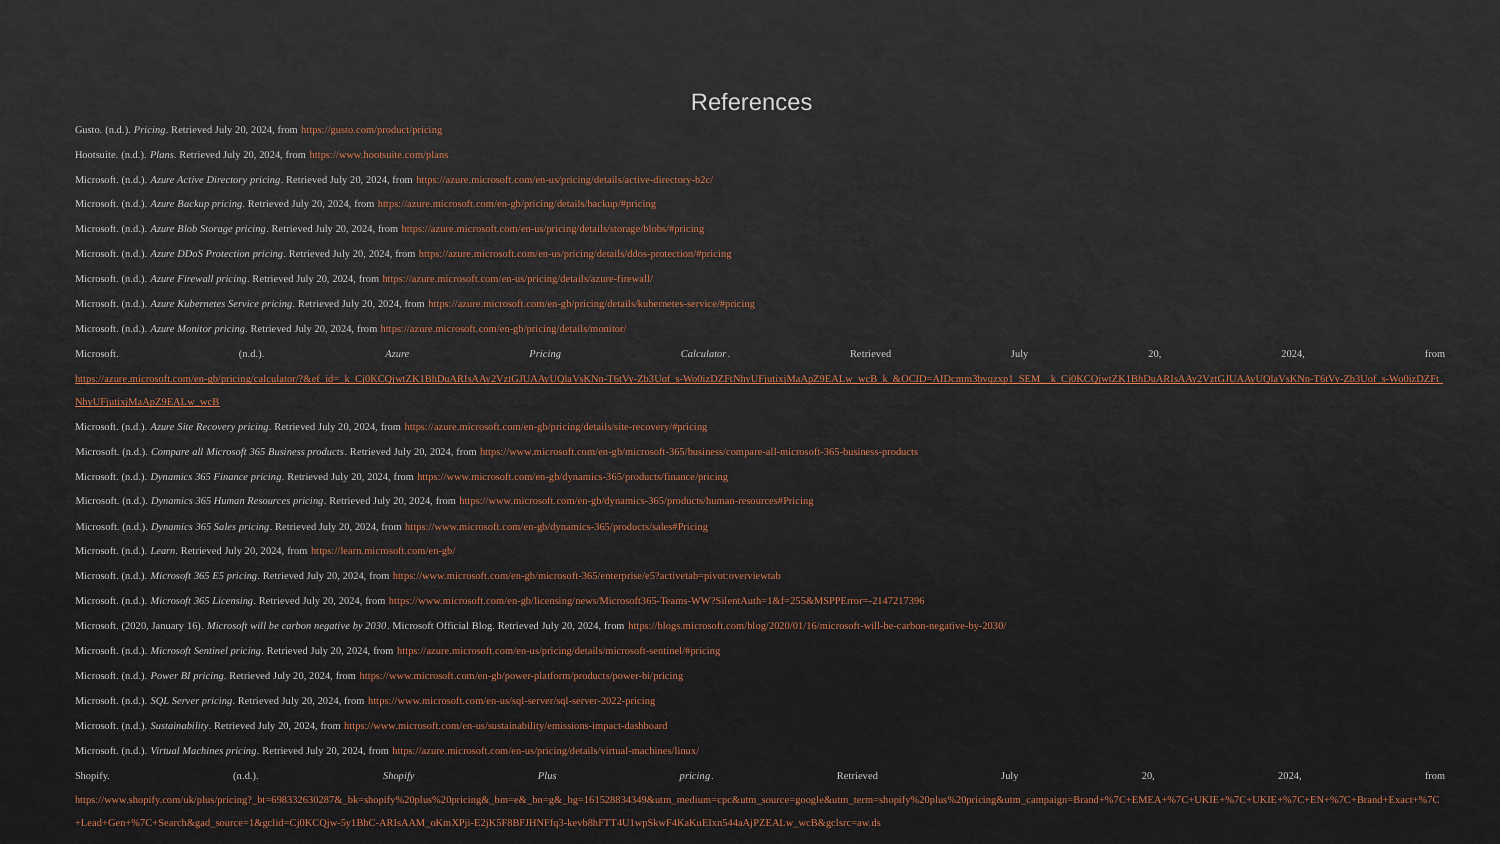

# References
Gusto. (n.d.). Pricing. Retrieved July 20, 2024, from https://gusto.com/product/pricing
Hootsuite. (n.d.). Plans. Retrieved July 20, 2024, from https://www.hootsuite.com/plans
Microsoft. (n.d.). Azure Active Directory pricing. Retrieved July 20, 2024, from https://azure.microsoft.com/en-us/pricing/details/active-directory-b2c/
Microsoft. (n.d.). Azure Backup pricing. Retrieved July 20, 2024, from https://azure.microsoft.com/en-gb/pricing/details/backup/#pricing
Microsoft. (n.d.). Azure Blob Storage pricing. Retrieved July 20, 2024, from https://azure.microsoft.com/en-us/pricing/details/storage/blobs/#pricing
Microsoft. (n.d.). Azure DDoS Protection pricing. Retrieved July 20, 2024, from https://azure.microsoft.com/en-us/pricing/details/ddos-protection/#pricing
Microsoft. (n.d.). Azure Firewall pricing. Retrieved July 20, 2024, from https://azure.microsoft.com/en-us/pricing/details/azure-firewall/
Microsoft. (n.d.). Azure Kubernetes Service pricing. Retrieved July 20, 2024, from https://azure.microsoft.com/en-gb/pricing/details/kubernetes-service/#pricing
Microsoft. (n.d.). Azure Monitor pricing. Retrieved July 20, 2024, from https://azure.microsoft.com/en-gb/pricing/details/monitor/
Microsoft. (n.d.). Azure Pricing Calculator. Retrieved July 20, 2024, from https://azure.microsoft.com/en-gb/pricing/calculator/?&ef_id=_k_Cj0KCQjwtZK1BhDuARIsAAy2VztGJUAAyUQlaVsKNn-T6tVy-Zb3Uof_s-Wo0izDZFtNhyUFjutixjMaApZ9EALw_wcB_k_&OCID=AIDcmm3bvqzxp1_SEM__k_Cj0KCQjwtZK1BhDuARIsAAy2VztGJUAAyUQlaVsKNn-T6tVy-Zb3Uof_s-Wo0izDZFtNhyUFjutixjMaApZ9EALw_wcB
Microsoft. (n.d.). Azure Site Recovery pricing. Retrieved July 20, 2024, from https://azure.microsoft.com/en-gb/pricing/details/site-recovery/#pricing
       Microsoft. (n.d.). Compare all Microsoft 365 Business products. Retrieved July 20, 2024, from https://www.microsoft.com/en-gb/microsoft-365/business/compare-all-microsoft-365-business-products
Microsoft. (n.d.). Dynamics 365 Finance pricing. Retrieved July 20, 2024, from https://www.microsoft.com/en-gb/dynamics-365/products/finance/pricing
       Microsoft. (n.d.). Dynamics 365 Human Resources pricing. Retrieved July 20, 2024, from https://www.microsoft.com/en-gb/dynamics-365/products/human-resources#Pricing
       Microsoft. (n.d.). Dynamics 365 Sales pricing. Retrieved July 20, 2024, from https://www.microsoft.com/en-gb/dynamics-365/products/sales#Pricing
Microsoft. (n.d.). Learn. Retrieved July 20, 2024, from https://learn.microsoft.com/en-gb/
Microsoft. (n.d.). Microsoft 365 E5 pricing. Retrieved July 20, 2024, from https://www.microsoft.com/en-gb/microsoft-365/enterprise/e5?activetab=pivot:overviewtab
Microsoft. (n.d.). Microsoft 365 Licensing. Retrieved July 20, 2024, from https://www.microsoft.com/en-gb/licensing/news/Microsoft365-Teams-WW?SilentAuth=1&f=255&MSPPError=-2147217396
Microsoft. (2020, January 16). Microsoft will be carbon negative by 2030. Microsoft Official Blog. Retrieved July 20, 2024, from https://blogs.microsoft.com/blog/2020/01/16/microsoft-will-be-carbon-negative-by-2030/
Microsoft. (n.d.). Microsoft Sentinel pricing. Retrieved July 20, 2024, from https://azure.microsoft.com/en-us/pricing/details/microsoft-sentinel/#pricing
Microsoft. (n.d.). Power BI pricing. Retrieved July 20, 2024, from https://www.microsoft.com/en-gb/power-platform/products/power-bi/pricing
Microsoft. (n.d.). SQL Server pricing. Retrieved July 20, 2024, from https://www.microsoft.com/en-us/sql-server/sql-server-2022-pricing
Microsoft. (n.d.). Sustainability. Retrieved July 20, 2024, from https://www.microsoft.com/en-us/sustainability/emissions-impact-dashboard
Microsoft. (n.d.). Virtual Machines pricing. Retrieved July 20, 2024, from https://azure.microsoft.com/en-us/pricing/details/virtual-machines/linux/
Shopify. (n.d.). Shopify Plus pricing. Retrieved July 20, 2024, from https://www.shopify.com/uk/plus/pricing?_bt=698332630287&_bk=shopify%20plus%20pricing&_bm=e&_bn=g&_bg=161528834349&utm_medium=cpc&utm_source=google&utm_term=shopify%20plus%20pricing&utm_campaign=Brand+%7C+EMEA+%7C+UKIE+%7C+UKIE+%7C+EN+%7C+Brand+Exact+%7C+Lead+Gen+%7C+Search&gad_source=1&gclid=Cj0KCQjw-5y1BhC-ARIsAAM_oKmXPji-E2jK5F8BFJHNFfq3-kevb8hFTT4U1wpSkwF4KaKuEIxn544aAjPZEALw_wcB&gclsrc=aw.ds